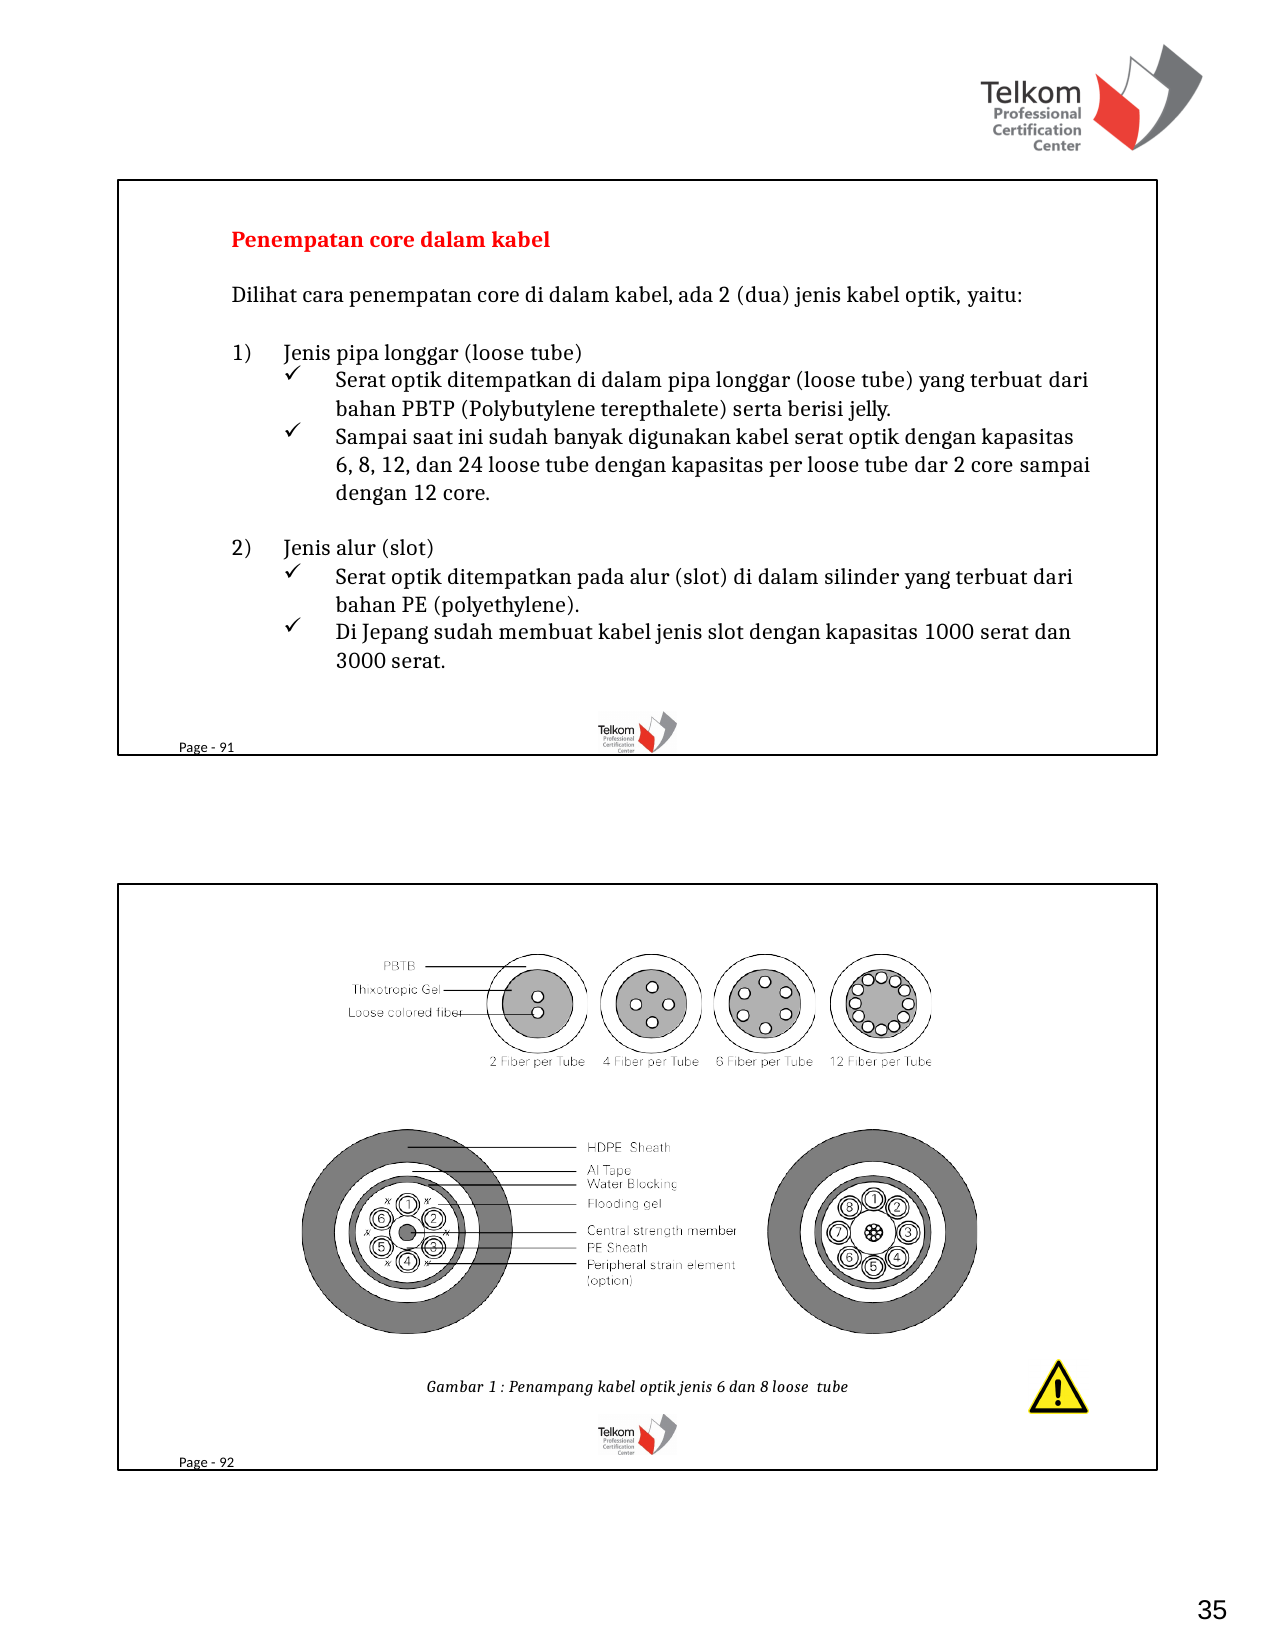

Penempatan core dalam kabel

Dilihat cara penempatan core di dalam kabel, ada 2 (dua) jenis kabel optik, yaitu:

Jenis pipa longgar (loose tube)
Serat optik ditempatkan di dalam pipa longgar (loose tube) yang terbuat dari
bahan PBTP (Polybutylene terepthalete) serta berisi jelly.
Sampai saat ini sudah banyak digunakan kabel serat optik dengan kapasitas  6, 8, 12, dan 24 loose tube dengan kapasitas per loose tube dar 2 core sampai
dengan 12 core.

Jenis alur (slot)
Serat optik ditempatkan pada alur (slot) di dalam silinder yang terbuat dari  bahan PE (polyethylene).
Di Jepang sudah membuat kabel jenis slot dengan kapasitas 1000 serat dan
3000 serat.

Page - 91

Gambar 1 : Penampang kabel optik jenis 6 dan 8 loose tube

Page - 92

35